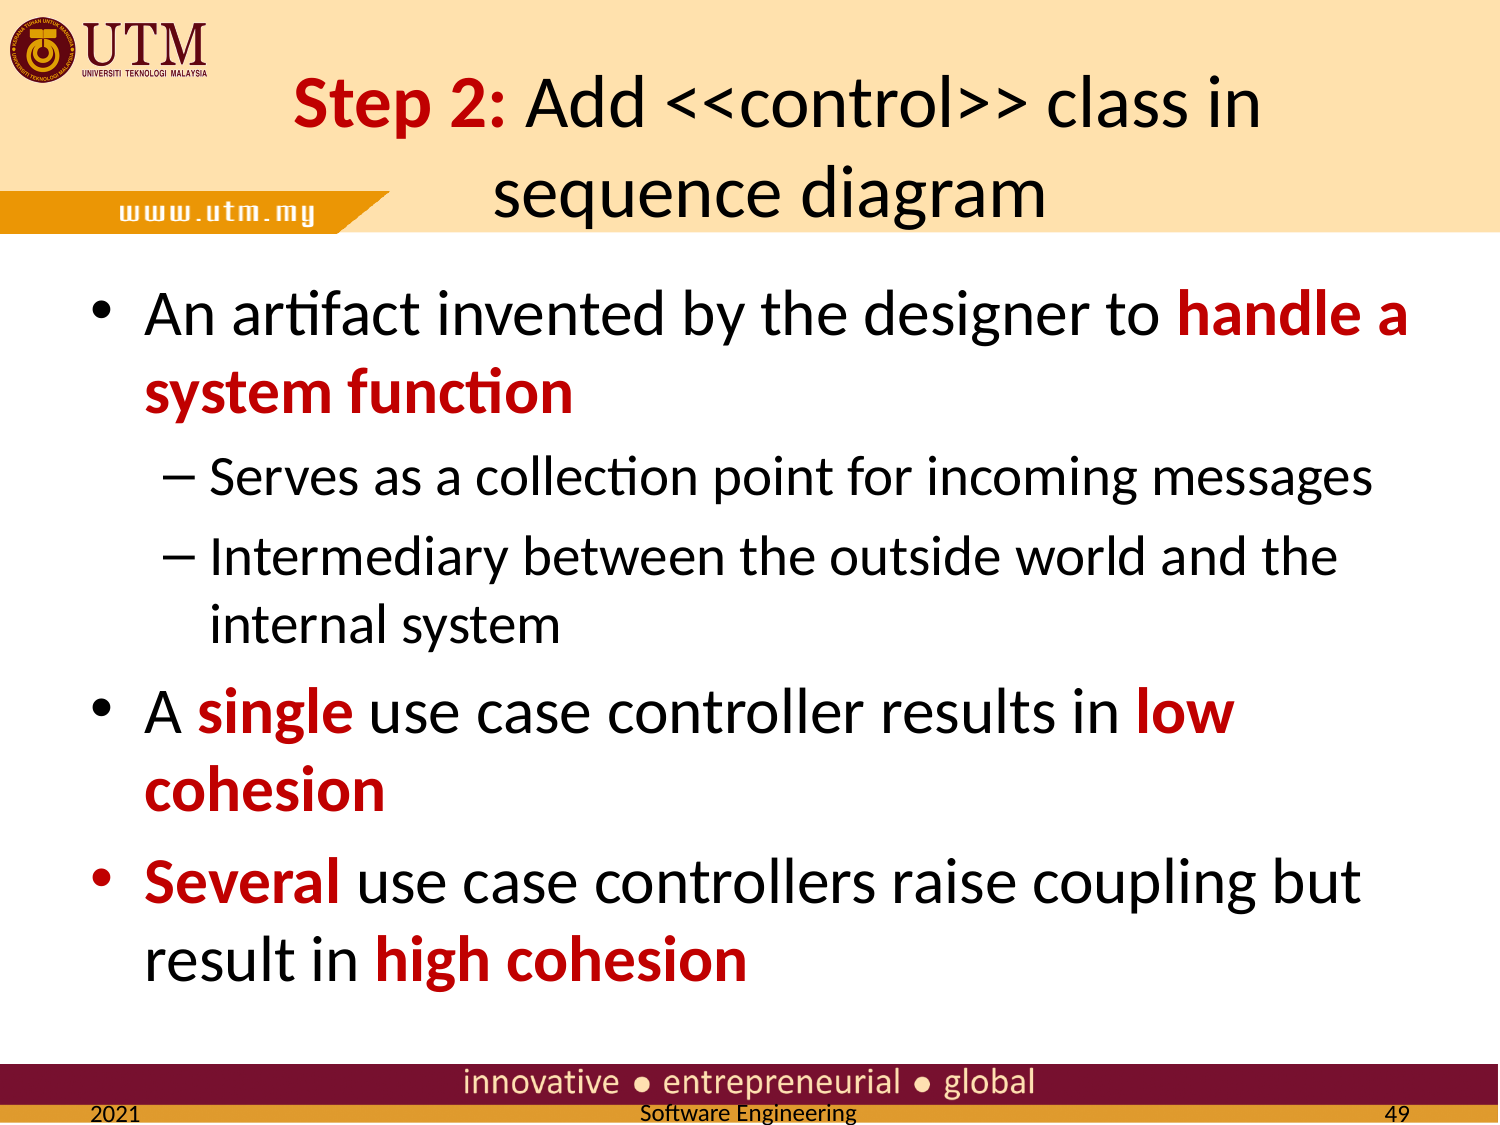

# Step 2: Add <<control>> class in sequence diagram
An artifact invented by the designer to handle a system function
Serves as a collection point for incoming messages
Intermediary between the outside world and the internal system
A single use case controller results in low cohesion
Several use case controllers raise coupling but result in high cohesion

2021
49
Software Engineering